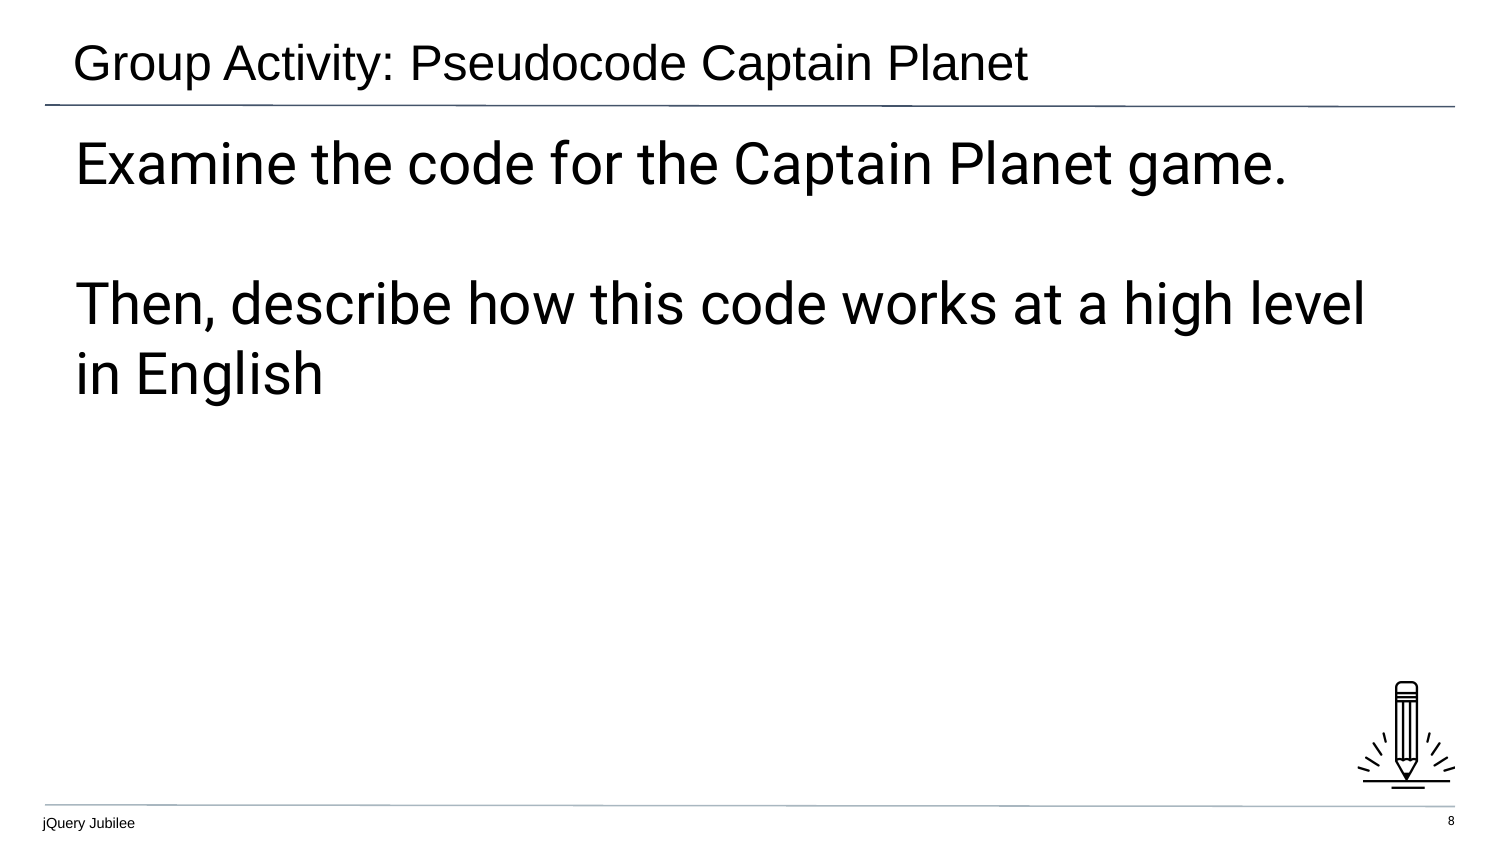

# Group Activity: Pseudocode Captain Planet
Examine the code for the Captain Planet game.

Then, describe how this code works at a high level in English

jQuery Jubilee